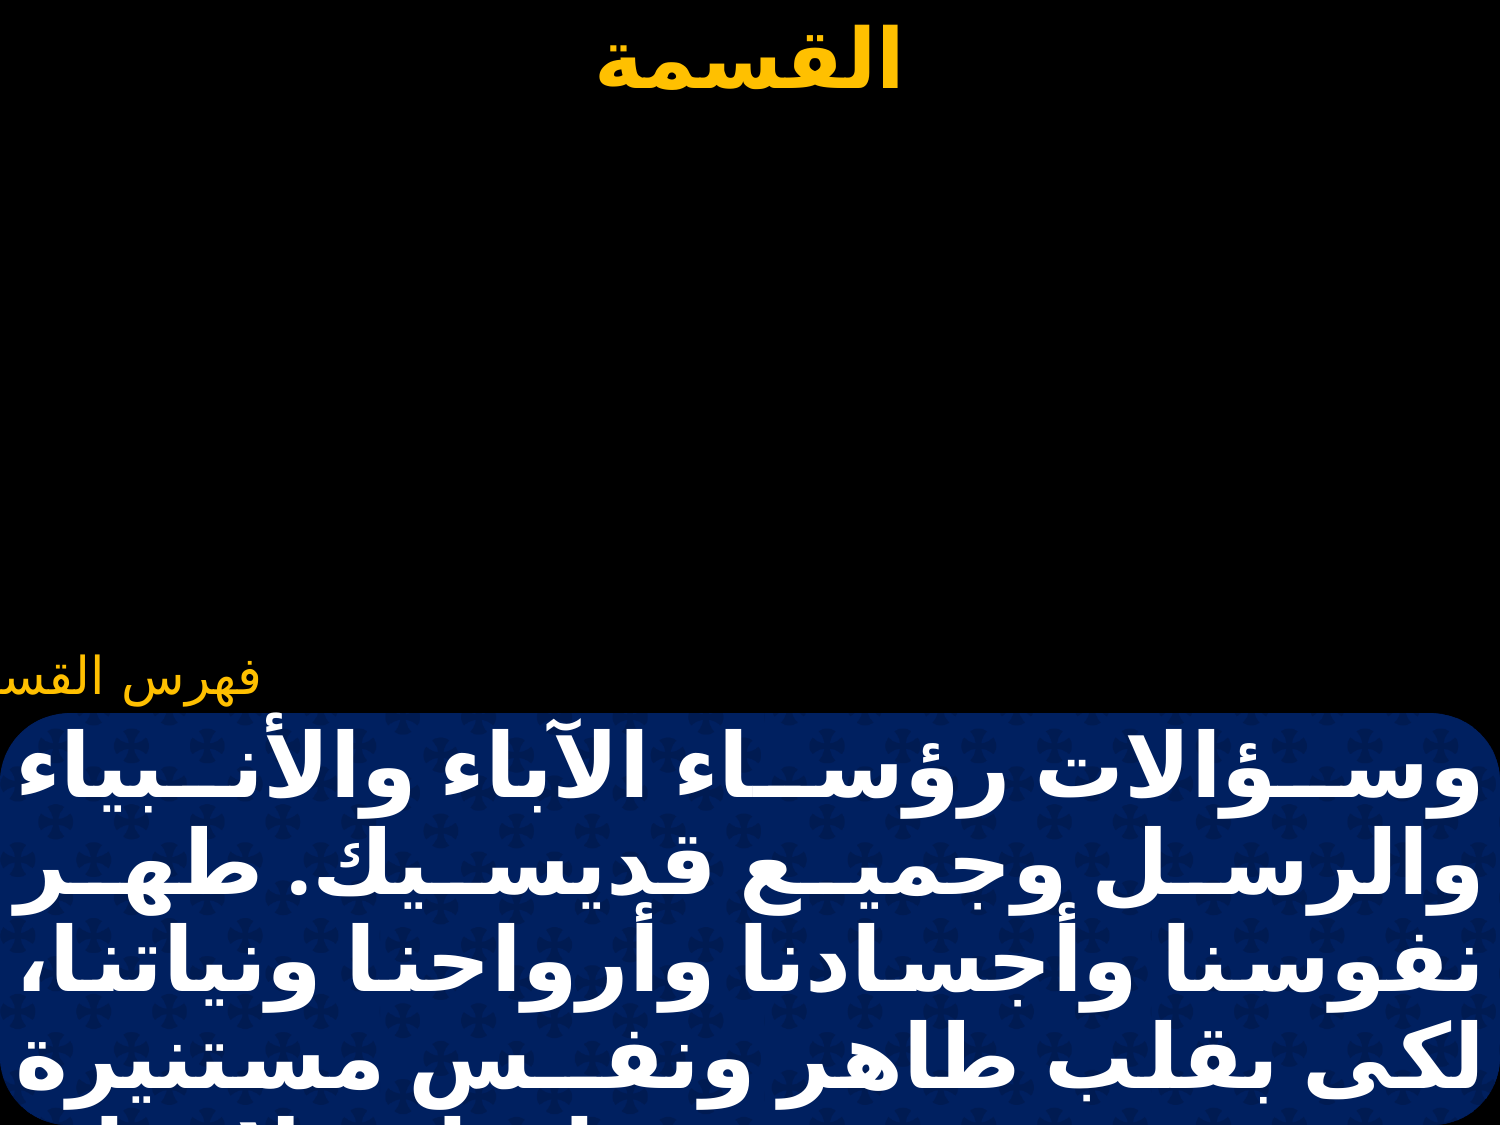

#
وسؤالات رؤساء الآباء والأنبياء والرسل وجميع قديسيك. طهر نفوسنا وأجسادنا وأرواحنا ونياتنا، لكى بقلب طاهر ونفــس مستنيرة ووجه غير مخزى، وإيمان بلا رياء، ومحبة كاملة ورجاء ثابت،